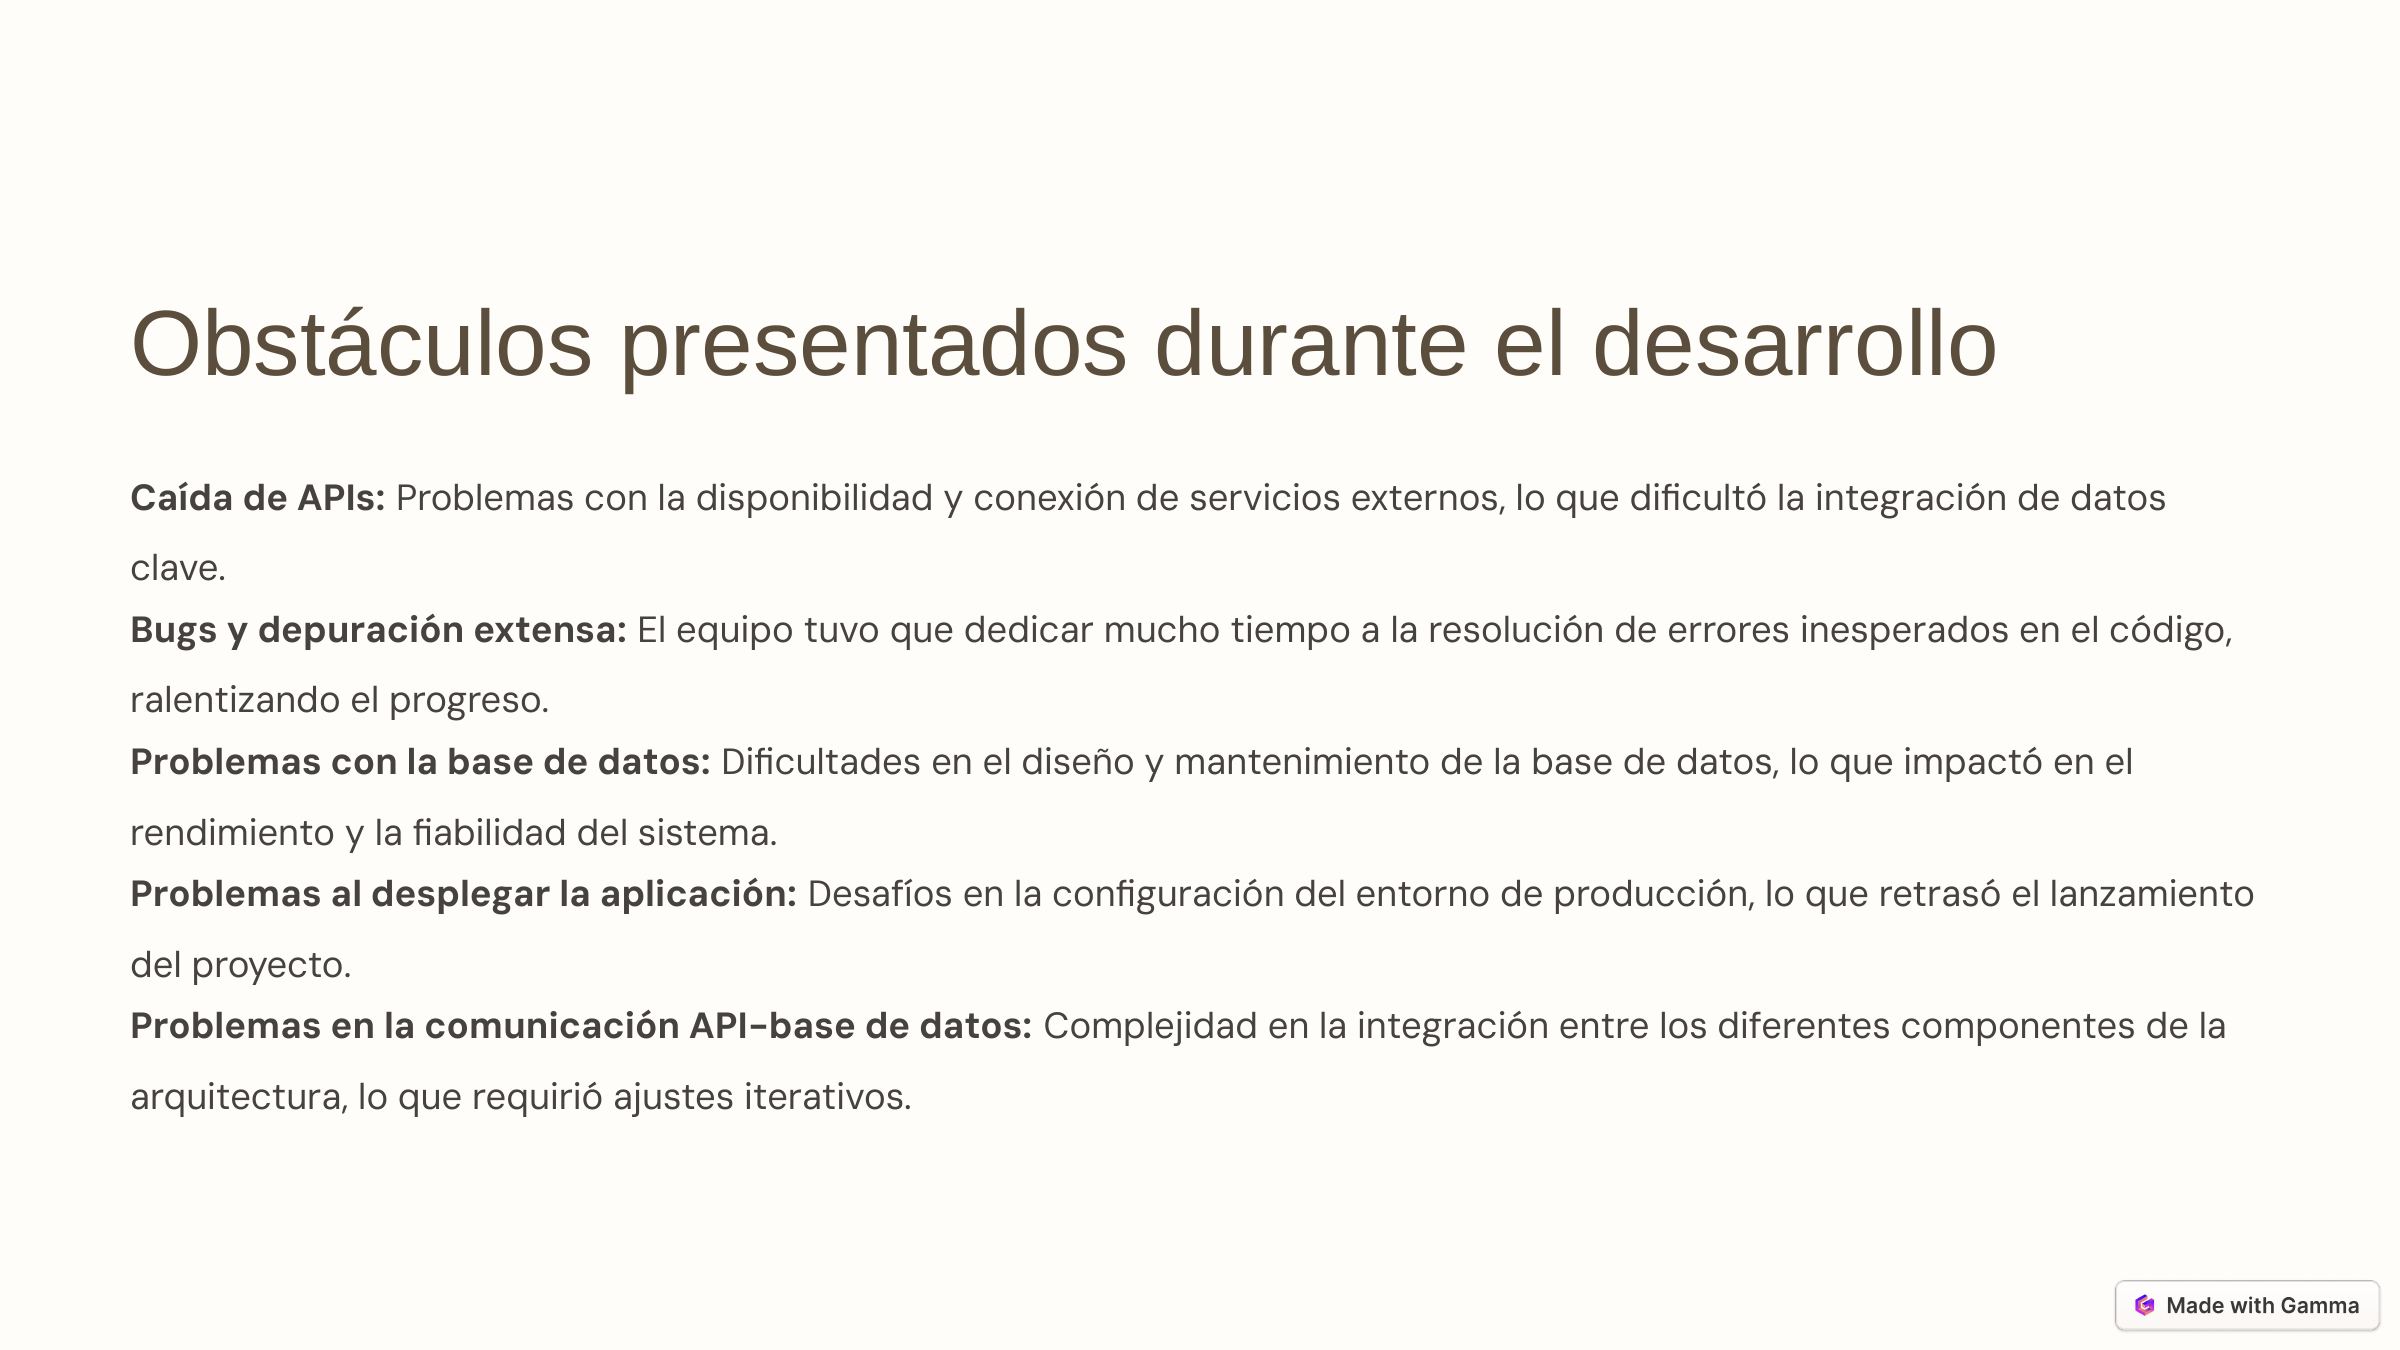

Obstáculos presentados durante el desarrollo
Caída de APIs: Problemas con la disponibilidad y conexión de servicios externos, lo que dificultó la integración de datos clave.
Bugs y depuración extensa: El equipo tuvo que dedicar mucho tiempo a la resolución de errores inesperados en el código, ralentizando el progreso.
Problemas con la base de datos: Dificultades en el diseño y mantenimiento de la base de datos, lo que impactó en el rendimiento y la fiabilidad del sistema.
Problemas al desplegar la aplicación: Desafíos en la configuración del entorno de producción, lo que retrasó el lanzamiento del proyecto.
Problemas en la comunicación API-base de datos: Complejidad en la integración entre los diferentes componentes de la arquitectura, lo que requirió ajustes iterativos.